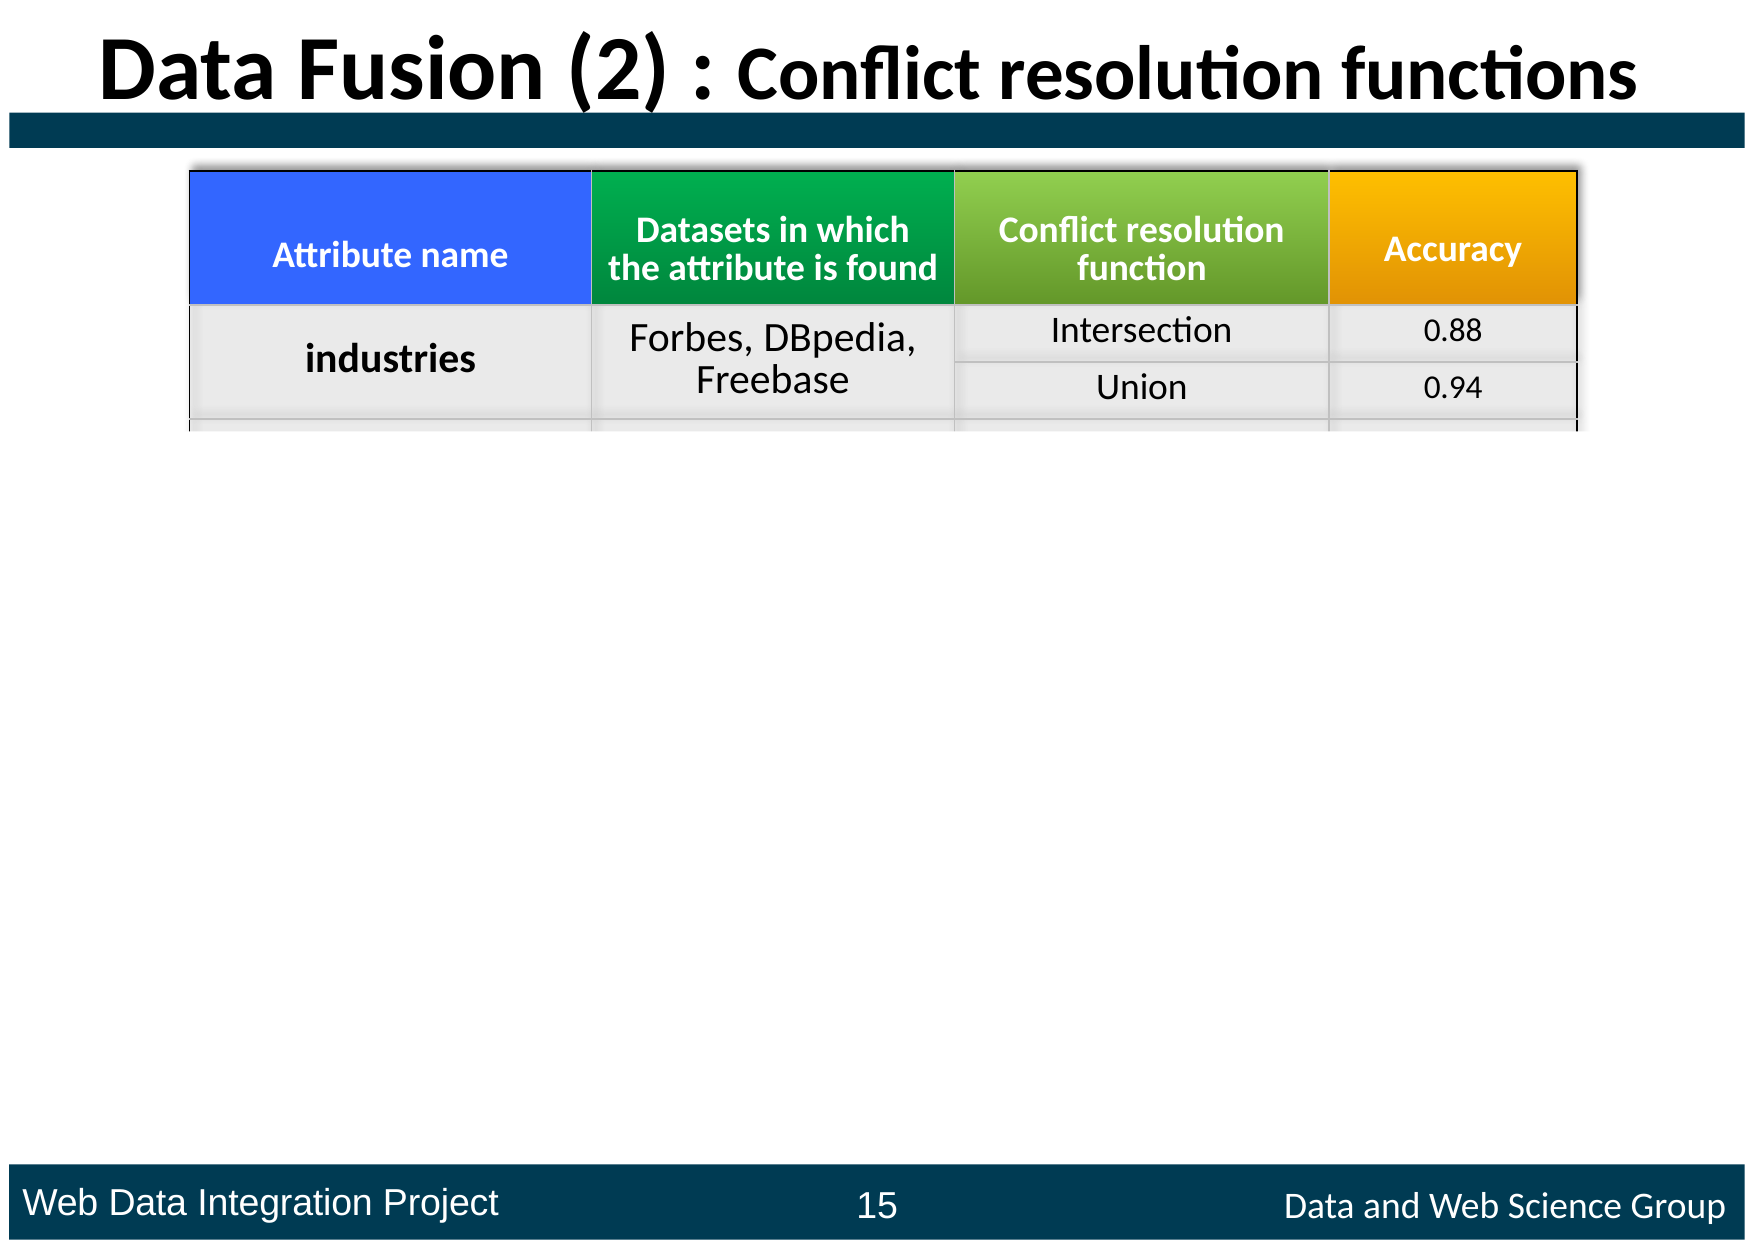

# Data Fusion (2) : Conflict resolution functions
| Attribute name | Datasets in which the attribute is found | Conflict resolution function | Accuracy |
| --- | --- | --- | --- |
| industries | Forbes, DBpedia, Freebase | Intersection | 0.88 |
|  |  | Union | 0.94 |
| dateFounded | DBpedia, Freebase | MostComplete (date) | 0.94 |
|  |  | MostComplete (sample) | 0.94 |
|  |  | Combination | 0.94 |
| marketValue | Forbes | SingleSource | 0.94 |
| keyPeople | DBpedia, Freebase | Intersection | 0.93 |
|  |  | Union | 0.94 |
| locationName | DBpedia (companies), DBpedia (locations), Freebase | Intersection + MostComplete | 0.93 |
|  |  | Union+ MostComplete | 0.94 |